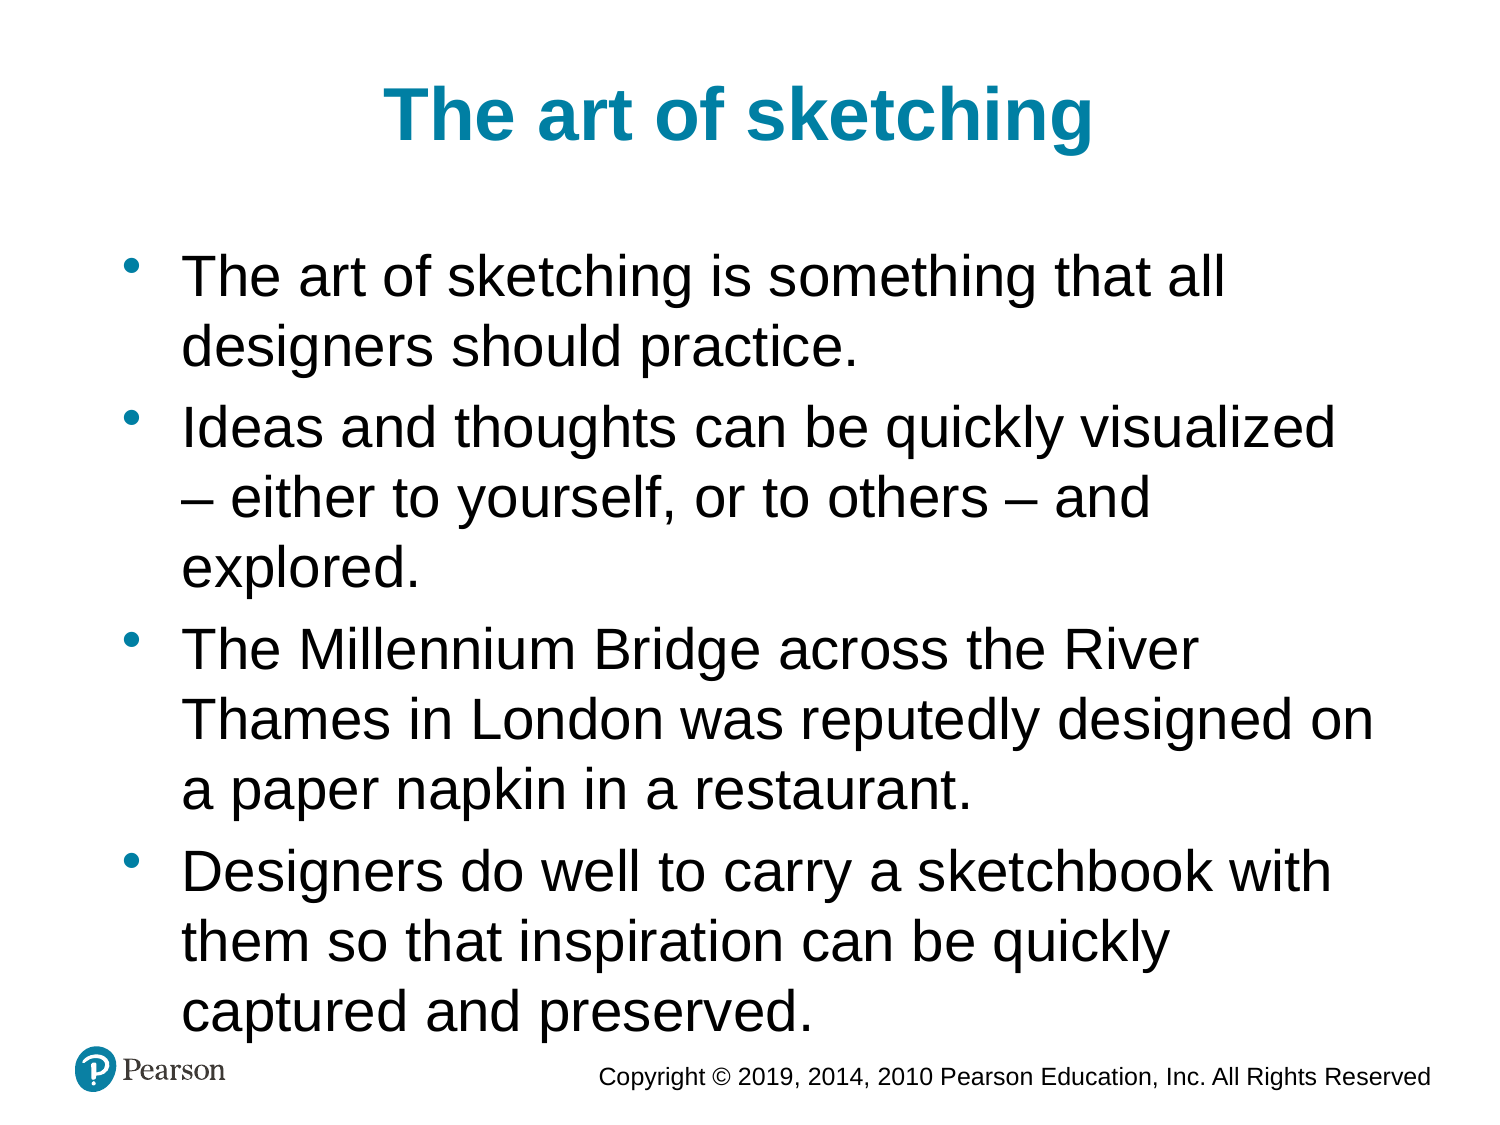

The art of sketching
The art of sketching is something that all designers should practice.
Ideas and thoughts can be quickly visualized – either to yourself, or to others – and explored.
The Millennium Bridge across the River Thames in London was reputedly designed on a paper napkin in a restaurant.
Designers do well to carry a sketchbook with them so that inspiration can be quickly captured and preserved.